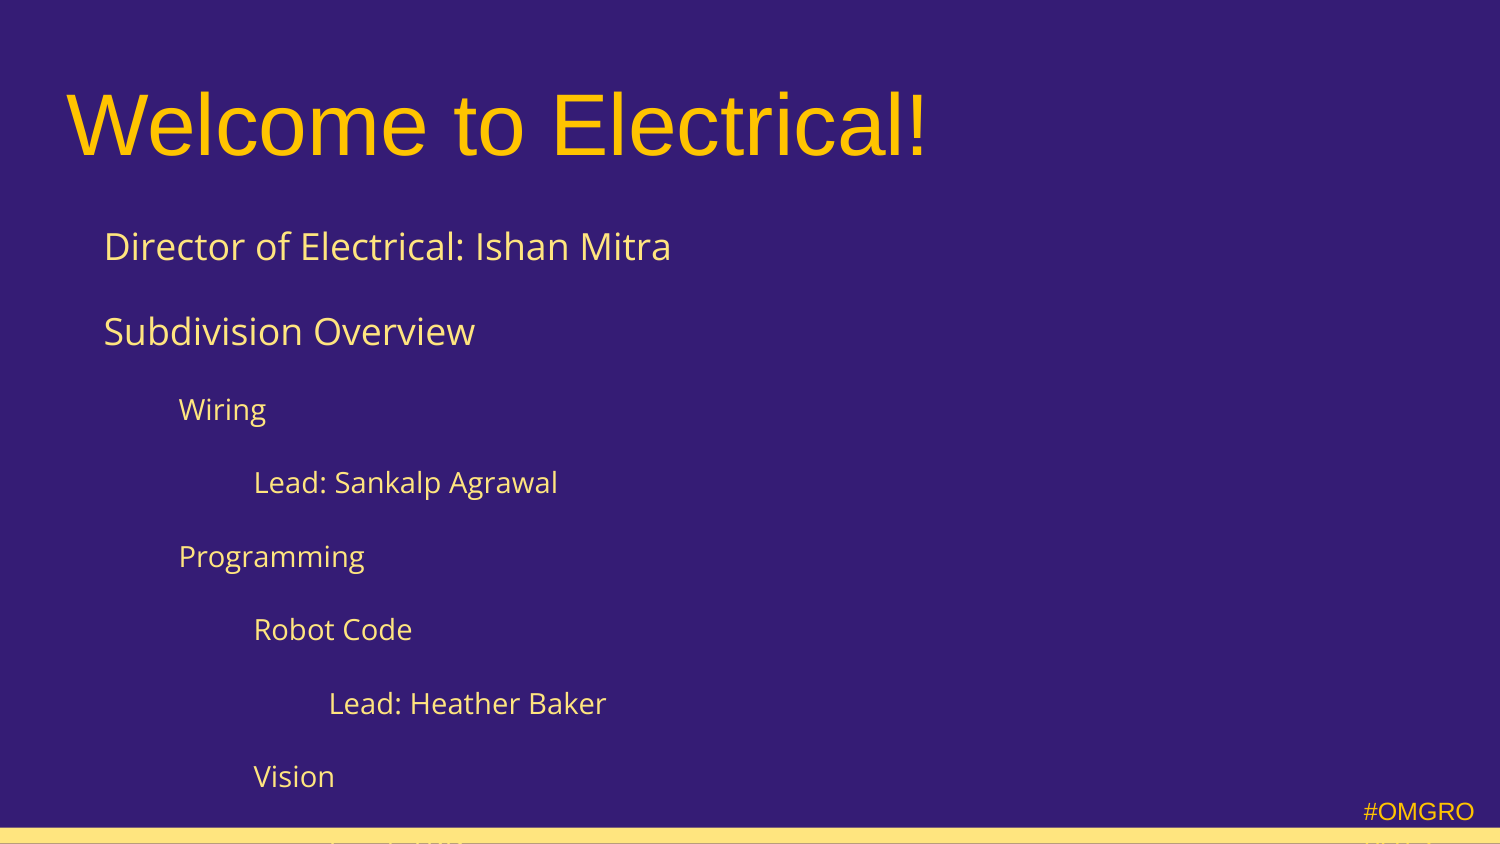

# Welcome to Electrical!
Director of Electrical: Ishan Mitra
Subdivision Overview
Wiring
Lead: Sankalp Agrawal
Programming
Robot Code
Lead: Heather Baker
Vision
Lead: TBD
Let’s get started WOOOOOOOOO!!!!